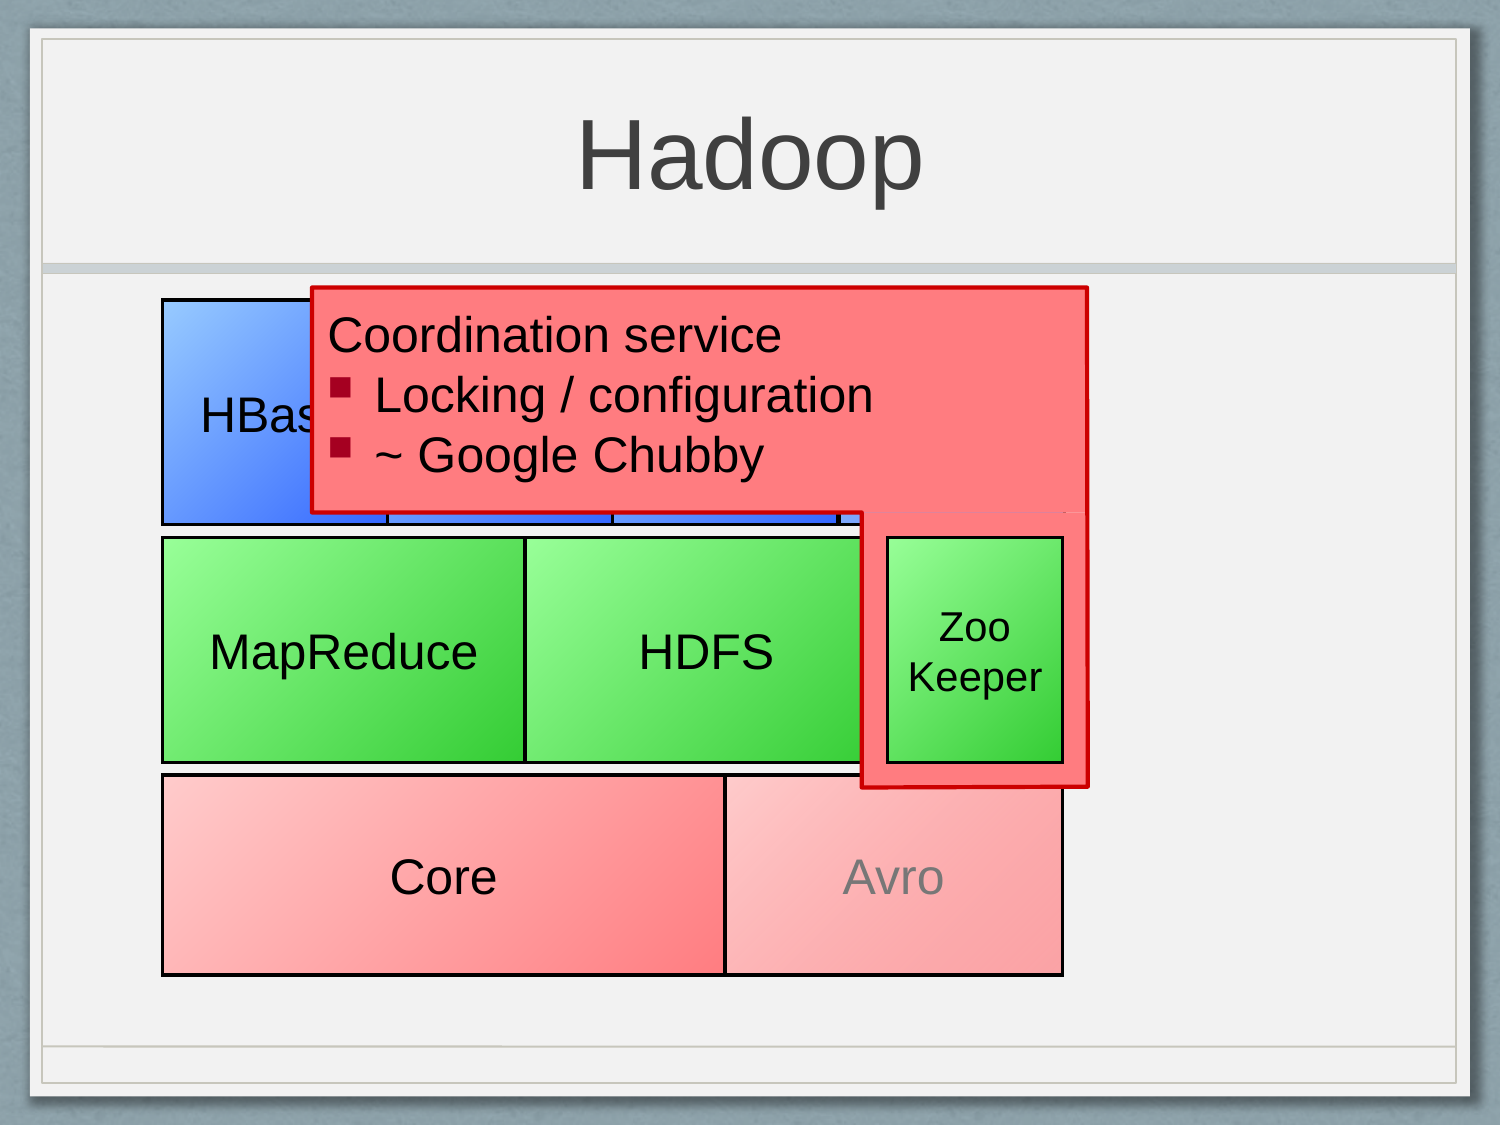

# Hadoop

Coordination service
Locking / configuration
~ Google Chubby
Chukwa
HBase
Pig
Hive

MapReduce
HDFS
Zoo
Keeper
Core
Avro